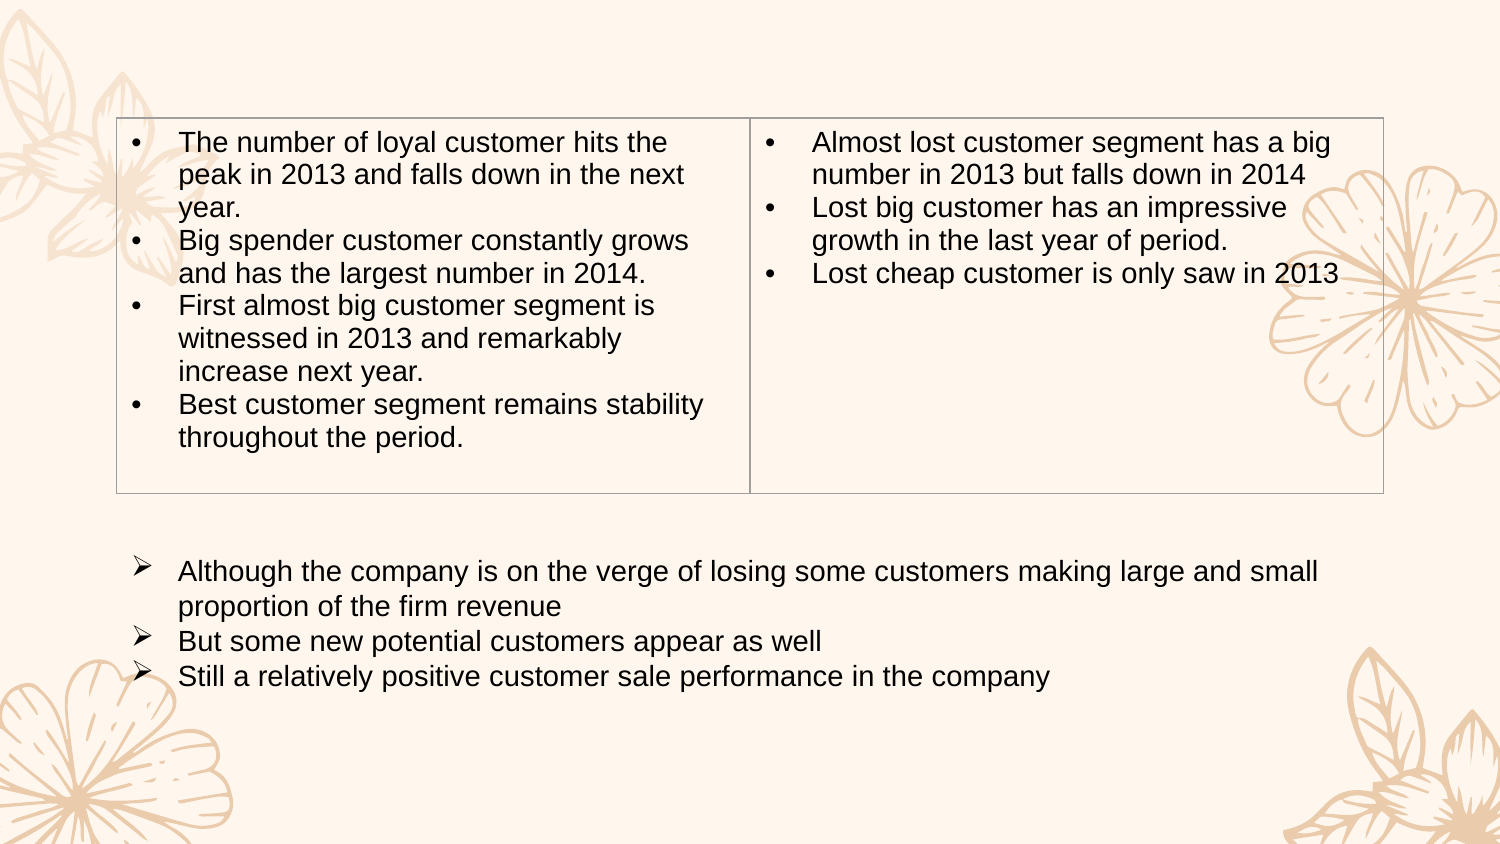

| The number of loyal customer hits the peak in 2013 and falls down in the next year. Big spender customer constantly grows and has the largest number in 2014. First almost big customer segment is witnessed in 2013 and remarkably increase next year. Best customer segment remains stability throughout the period. | Almost lost customer segment has a big number in 2013 but falls down in 2014 Lost big customer has an impressive growth in the last year of period. Lost cheap customer is only saw in 2013 |
| --- | --- |
Although the company is on the verge of losing some customers making large and small proportion of the firm revenue
But some new potential customers appear as well
Still a relatively positive customer sale performance in the company